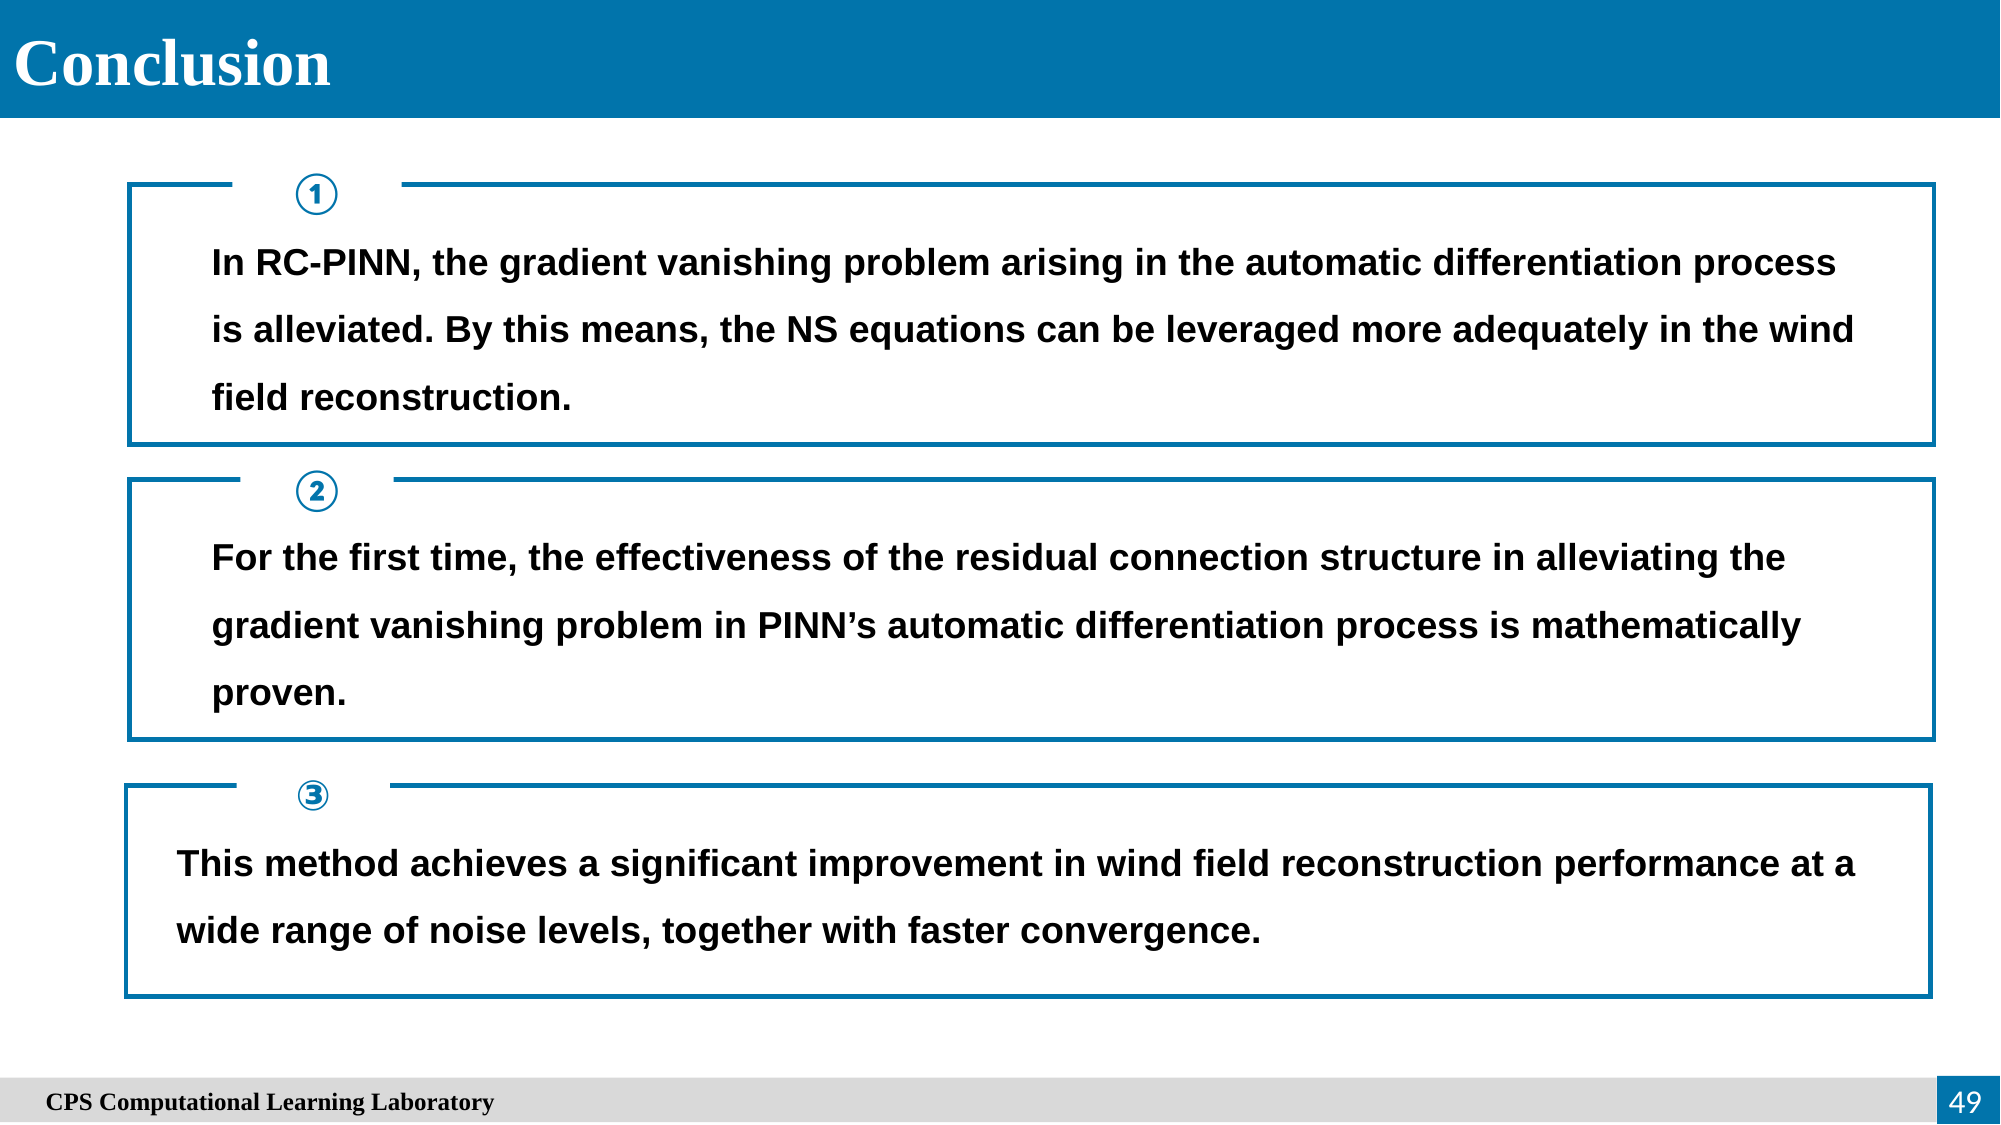

Conclusion
①

In RC-PINN, the gradient vanishing problem arising in the automatic differentiation process is alleviated. By this means, the NS equations can be leveraged more adequately in the wind field reconstruction.
②

For the first time, the effectiveness of the residual connection structure in alleviating the gradient vanishing problem in PINN’s automatic differentiation process is mathematically proven.
③

This method achieves a significant improvement in wind field reconstruction performance at a wide range of noise levels, together with faster convergence.
49
　CPS Computational Learning Laboratory